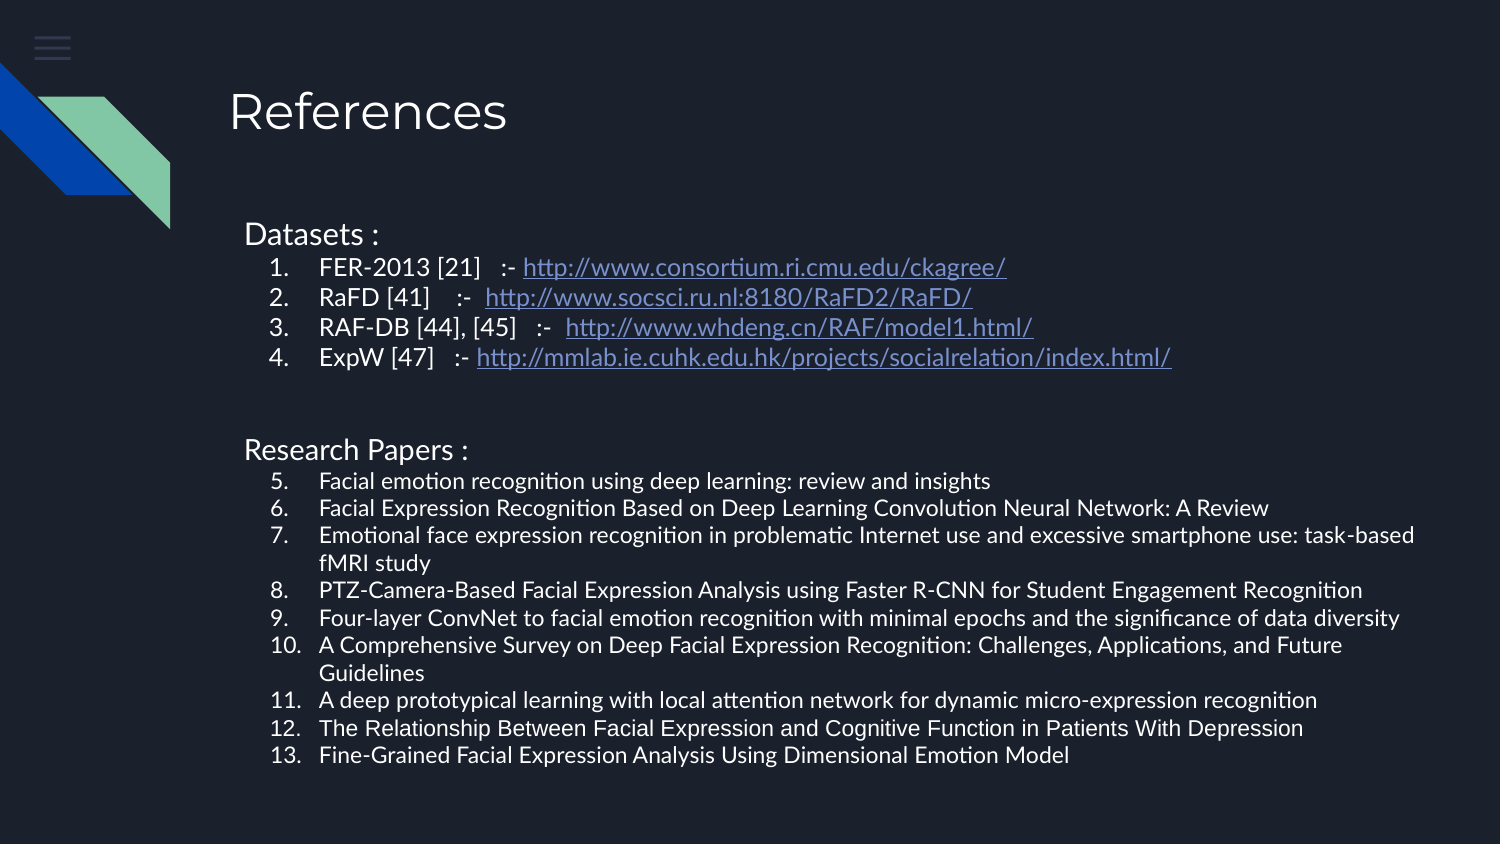

# References
Datasets :
FER-2013 [21]   :- http://www.consortium.ri.cmu.edu/ckagree/
RaFD [41]    :-  http://www.socsci.ru.nl:8180/RaFD2/RaFD/
RAF-DB [44], [45]   :-  http://www.whdeng.cn/RAF/model1.html/
ExpW [47]   :- http://mmlab.ie.cuhk.edu.hk/projects/socialrelation/index.html/

Research Papers :
Facial emotion recognition using deep learning: review and insights
Facial Expression Recognition Based on Deep Learning Convolution Neural Network: A Review
Emotional face expression recognition in problematic Internet use and excessive smartphone use: task‑based fMRI study
PTZ-Camera-Based Facial Expression Analysis using Faster R-CNN for Student Engagement Recognition
Four‑layer ConvNet to facial emotion recognition with minimal epochs and the significance of data diversity
A Comprehensive Survey on Deep Facial Expression Recognition: Challenges, Applications, and Future Guidelines
A deep prototypical learning with local attention network for dynamic micro-expression recognition
The Relationship Between Facial Expression and Cognitive Function in Patients With Depression
Fine-Grained Facial Expression Analysis Using Dimensional Emotion Model